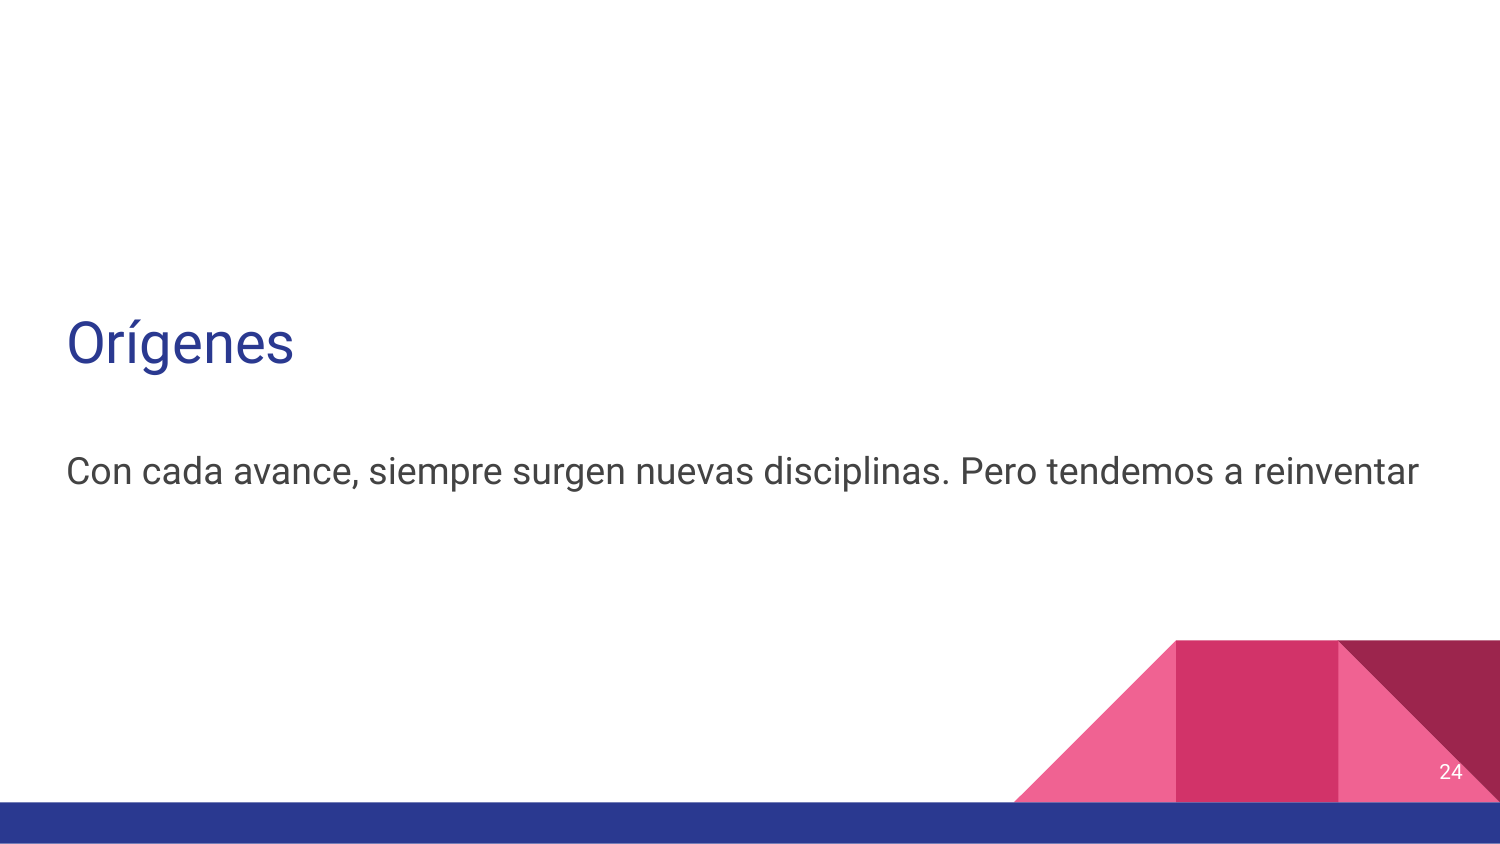

# Orígenes
Con cada avance, siempre surgen nuevas disciplinas. Pero tendemos a reinventar
24